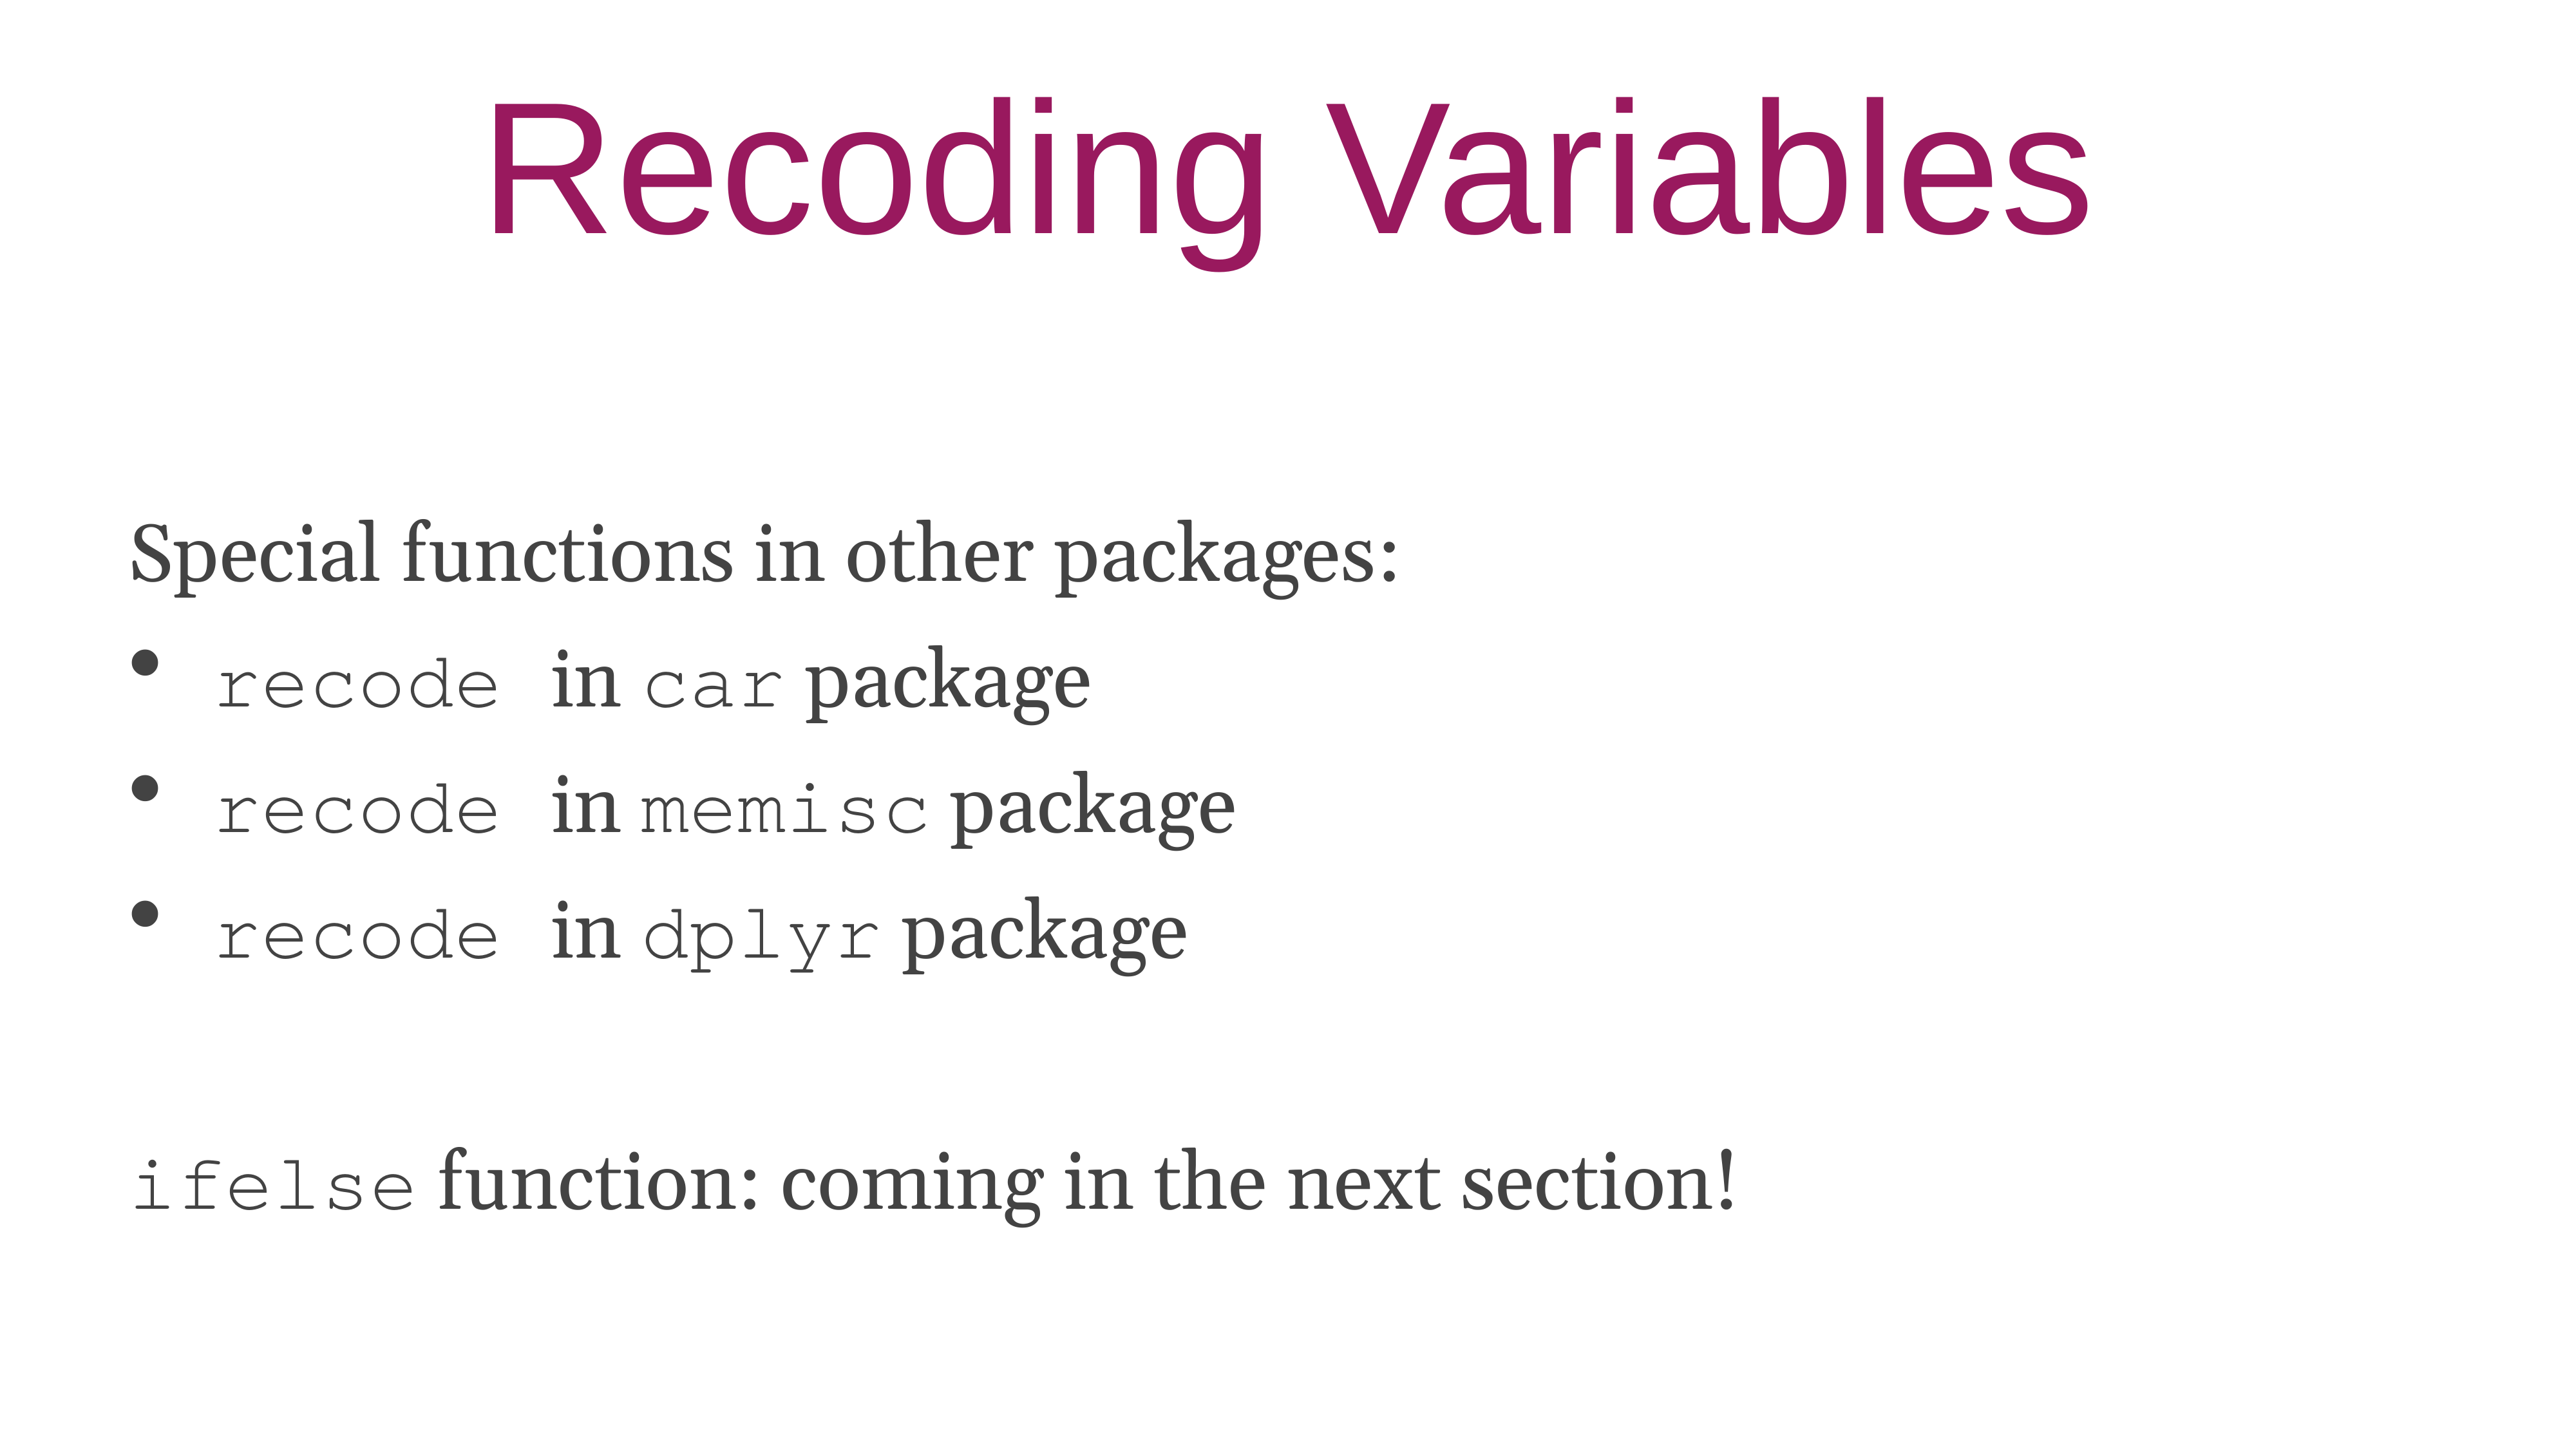

# Recoding Variables
Special functions in other packages:
recode in car package
recode in memisc package
recode in dplyr package

ifelse function: coming in the next section!